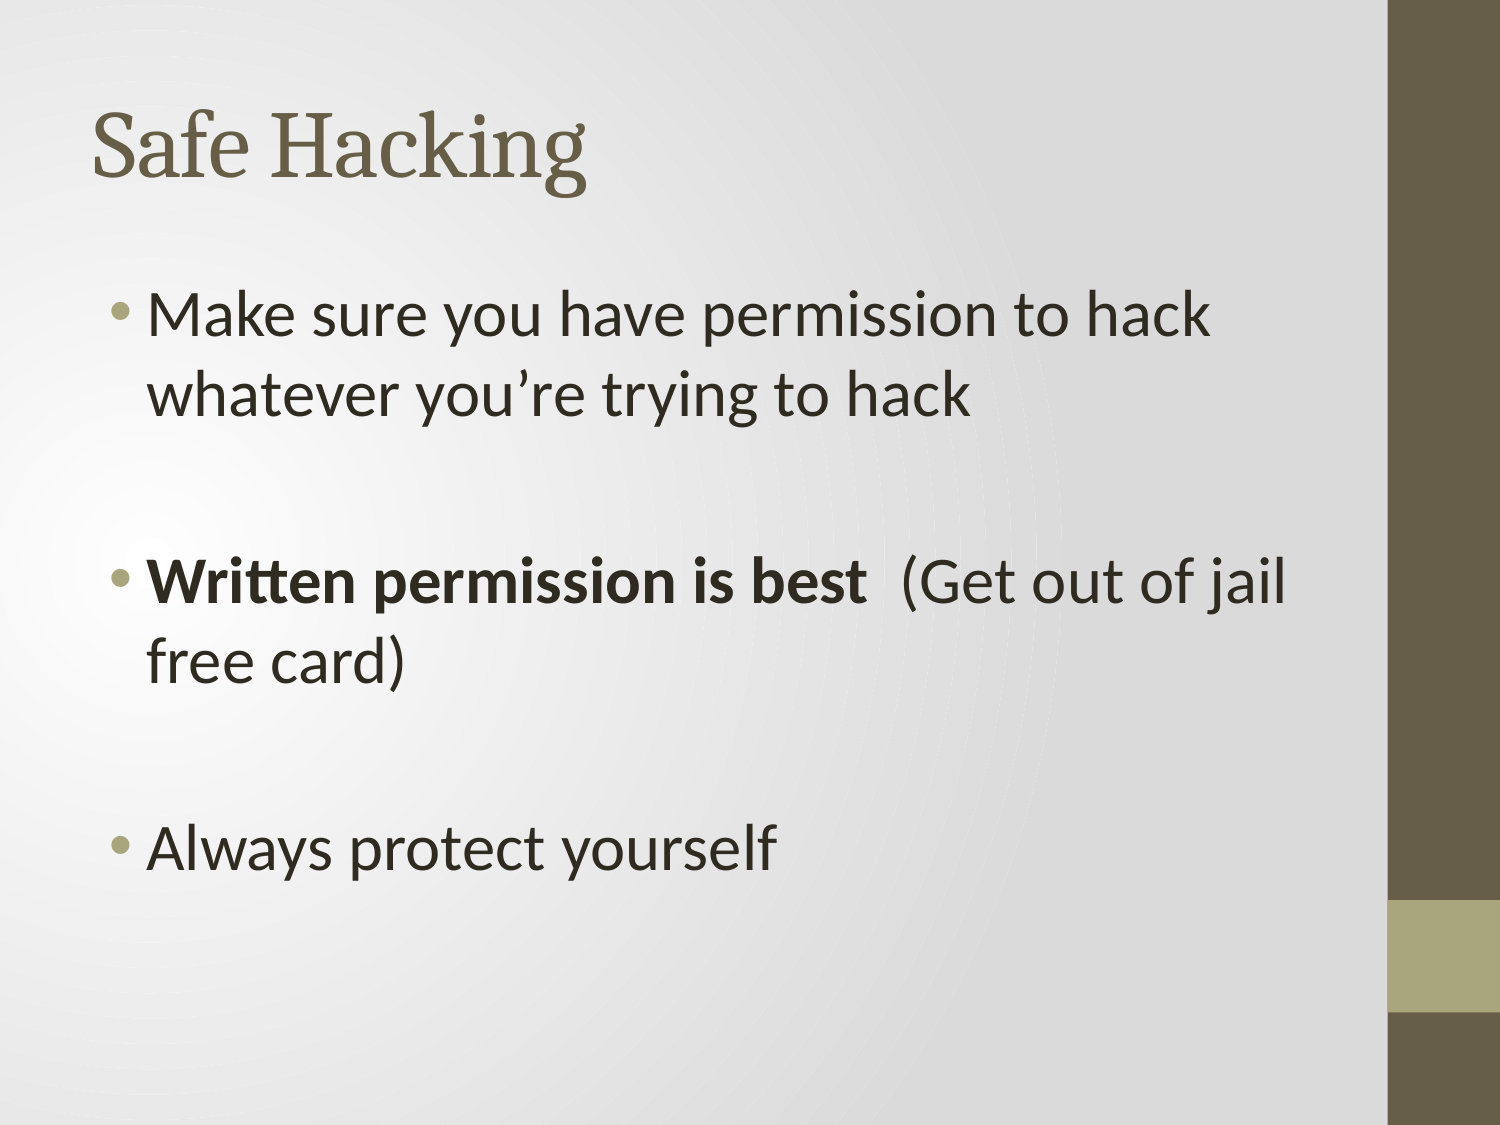

# Safe Hacking
Make sure you have permission to hack whatever you’re trying to hack

Written permission is best  (Get out of jail free card)

Always protect yourself